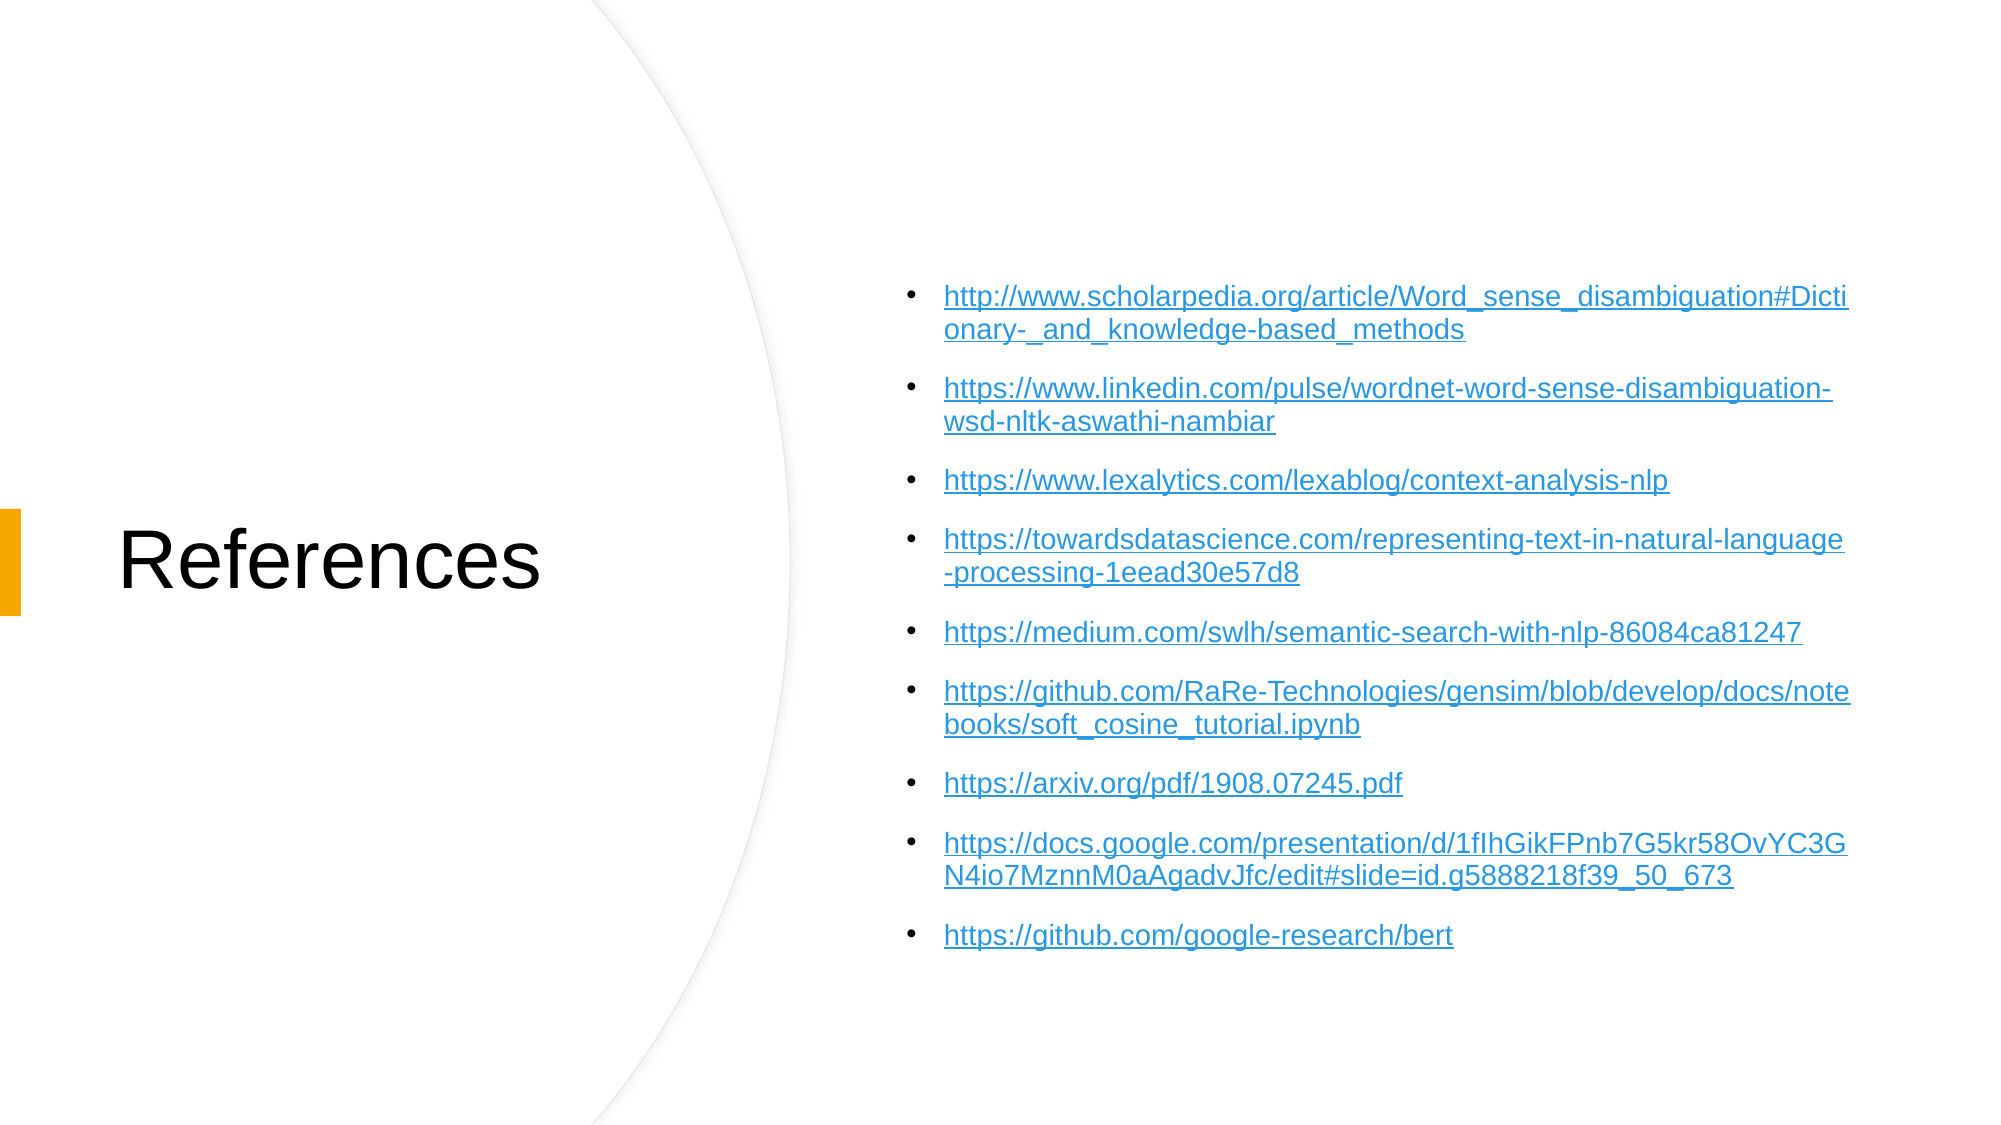

http://www.scholarpedia.org/article/Word_sense_disambiguation#Dictionary-_and_knowledge-based_methods
https://www.linkedin.com/pulse/wordnet-word-sense-disambiguation-wsd-nltk-aswathi-nambiar
https://www.lexalytics.com/lexablog/context-analysis-nlp
https://towardsdatascience.com/representing-text-in-natural-language-processing-1eead30e57d8
https://medium.com/swlh/semantic-search-with-nlp-86084ca81247
https://github.com/RaRe-Technologies/gensim/blob/develop/docs/notebooks/soft_cosine_tutorial.ipynb
https://arxiv.org/pdf/1908.07245.pdf
https://docs.google.com/presentation/d/1fIhGikFPnb7G5kr58OvYC3GN4io7MznnM0aAgadvJfc/edit#slide=id.g5888218f39_50_673
https://github.com/google-research/bert

# References

24